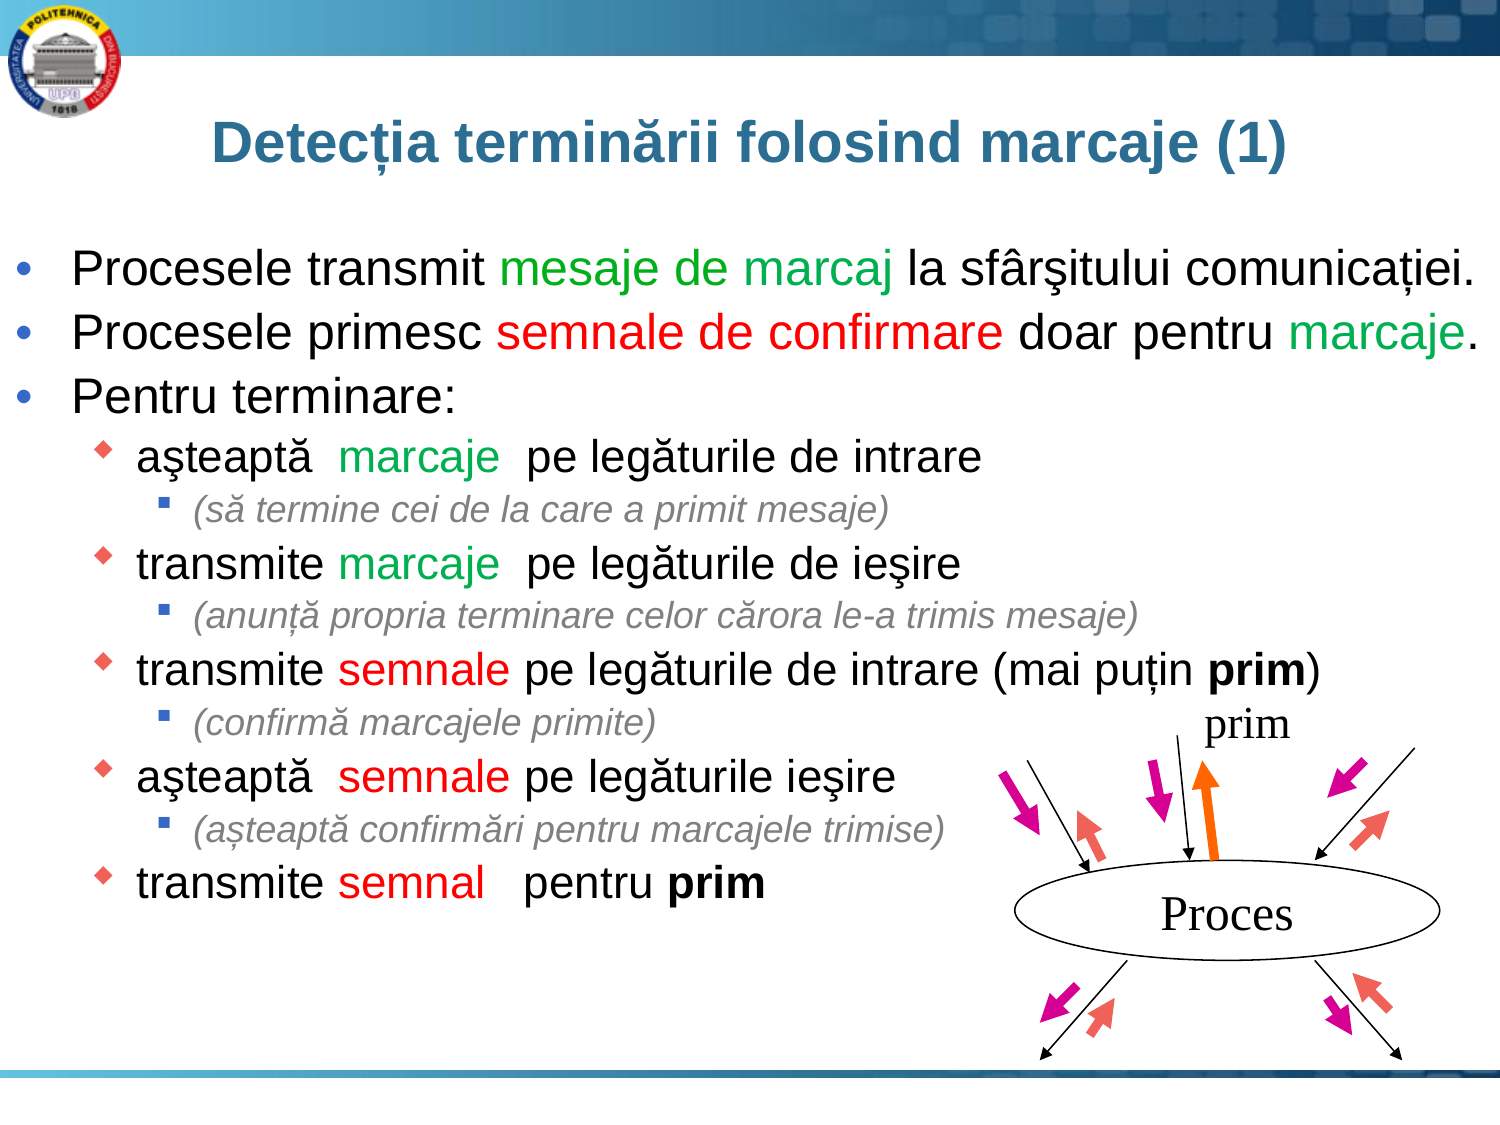

# Detecția terminării folosind marcaje (1)
Procesele transmit mesaje de marcaj la sfârşitului comunicației.
Procesele primesc semnale de confirmare doar pentru marcaje.
Pentru terminare:
aşteaptă  marcaje  pe legăturile de intrare
(să termine cei de la care a primit mesaje)
transmite marcaje  pe legăturile de ieşire
(anunță propria terminare celor cărora le-a trimis mesaje)
transmite semnale pe legăturile de intrare (mai puțin prim)
(confirmă marcajele primite)
aşteaptă  semnale pe legăturile ieşire
(așteaptă confirmări pentru marcajele trimise)
transmite semnal   pentru prim
prim

Proces